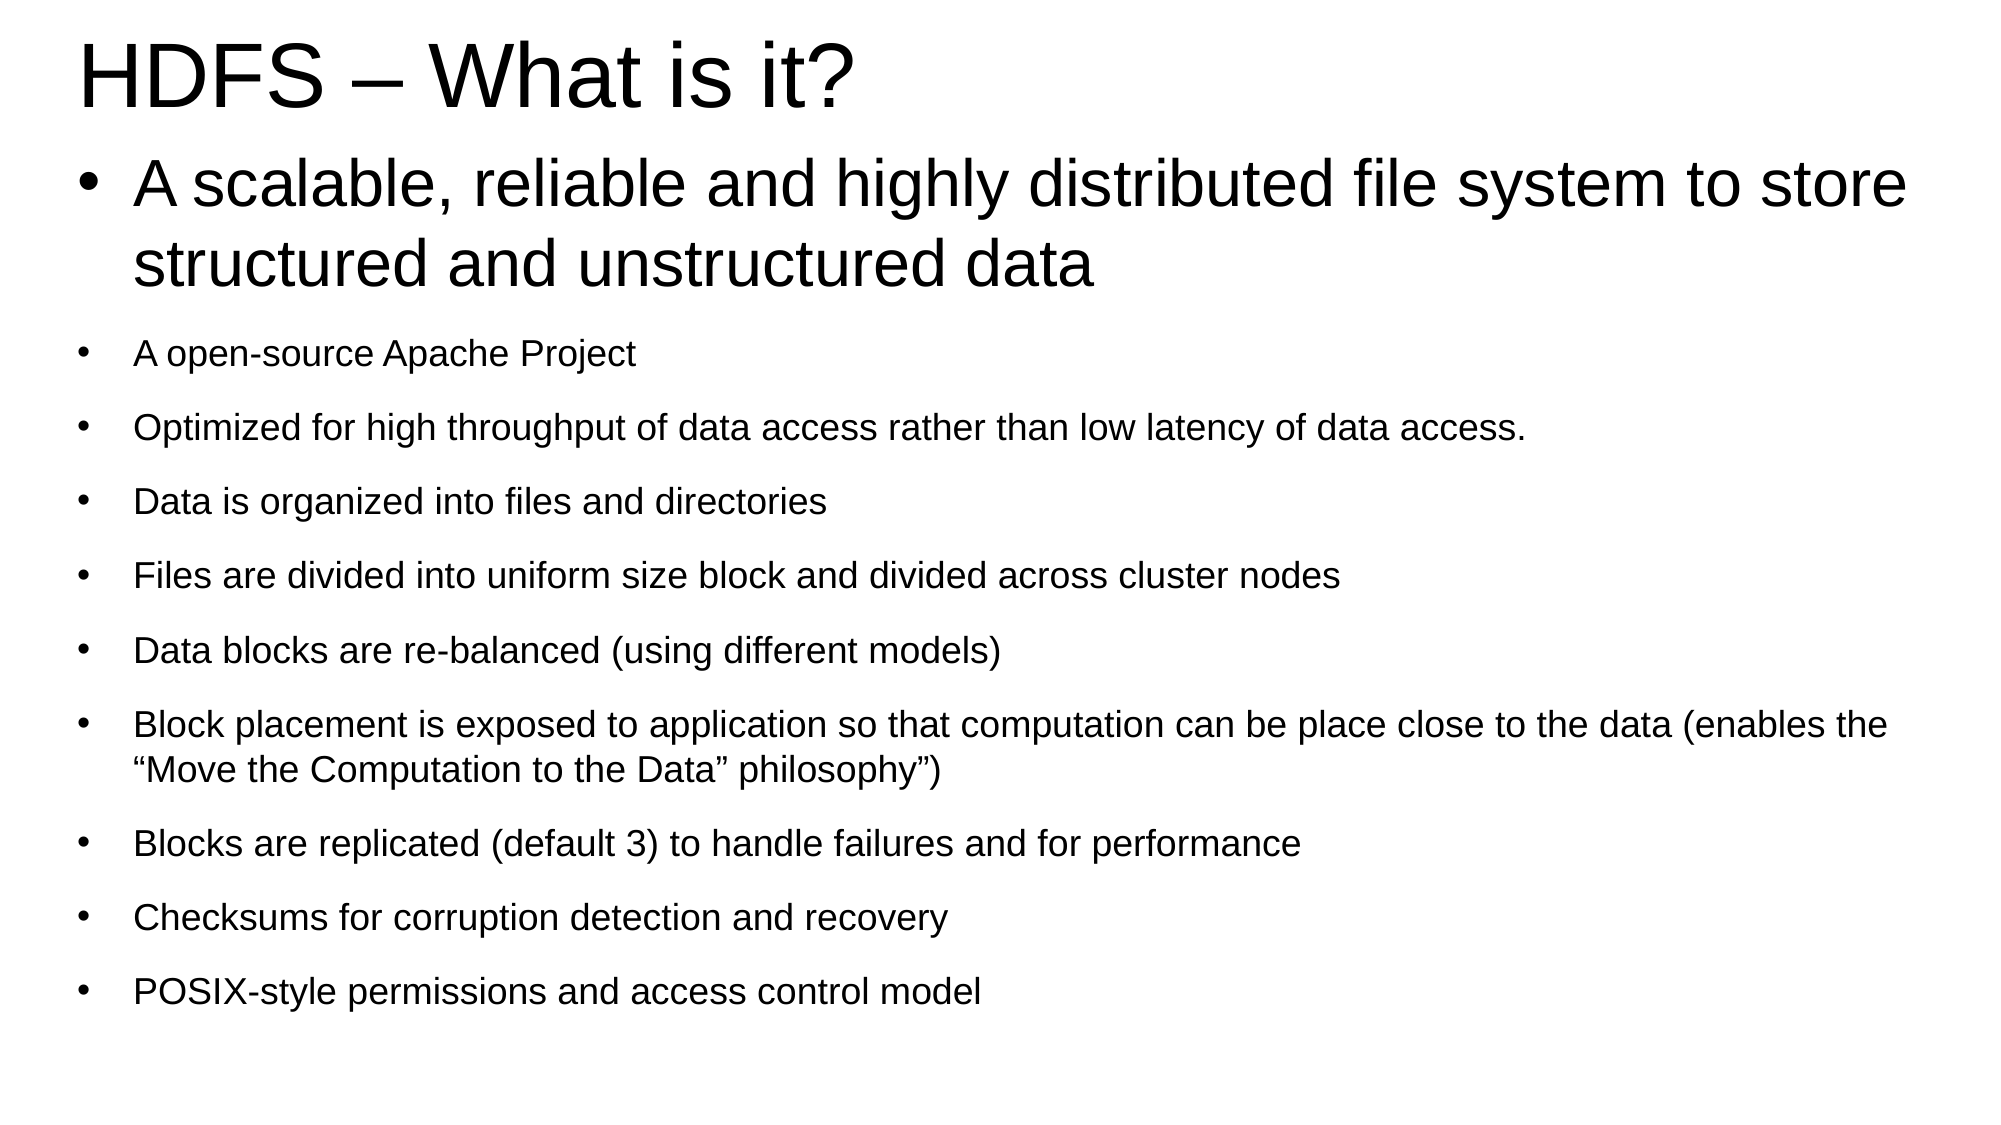

# HDFS – What is it?
A scalable, reliable and highly distributed file system to store structured and unstructured data
A open-source Apache Project
Optimized for high throughput of data access rather than low latency of data access.
Data is organized into files and directories
Files are divided into uniform size block and divided across cluster nodes
Data blocks are re-balanced (using different models)
Block placement is exposed to application so that computation can be place close to the data (enables the “Move the Computation to the Data” philosophy”)
Blocks are replicated (default 3) to handle failures and for performance
Checksums for corruption detection and recovery
POSIX-style permissions and access control model